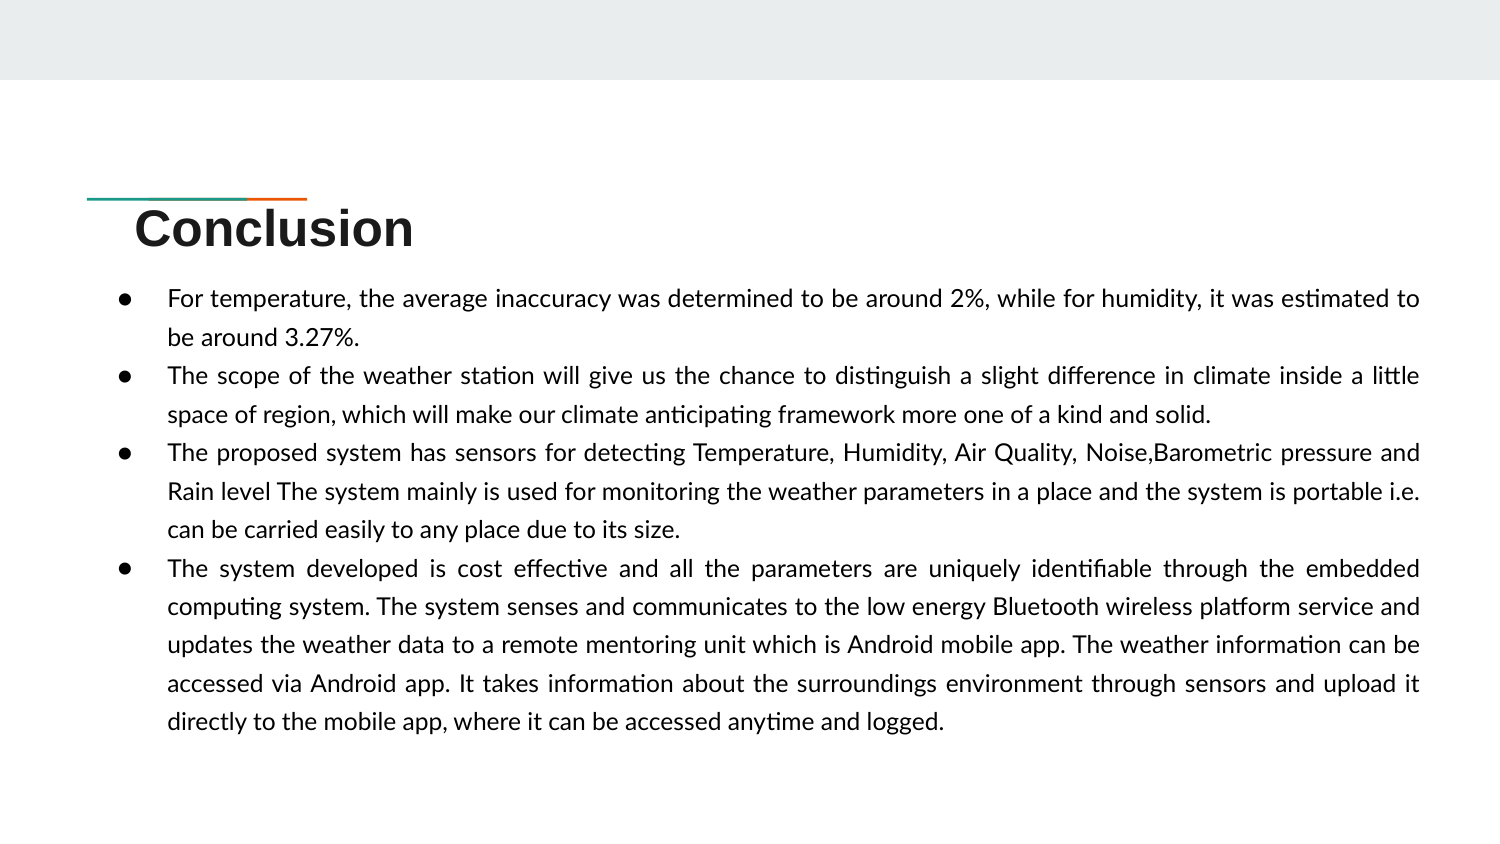

# Conclusion
For temperature, the average inaccuracy was determined to be around 2%, while for humidity, it was estimated to be around 3.27%.
The scope of the weather station will give us the chance to distinguish a slight difference in climate inside a little space of region, which will make our climate anticipating framework more one of a kind and solid.
The proposed system has sensors for detecting Temperature, Humidity, Air Quality, Noise,Barometric pressure and Rain level The system mainly is used for monitoring the weather parameters in a place and the system is portable i.e. can be carried easily to any place due to its size.
The system developed is cost effective and all the parameters are uniquely identifiable through the embedded computing system. The system senses and communicates to the low energy Bluetooth wireless platform service and updates the weather data to a remote mentoring unit which is Android mobile app. The weather information can be accessed via Android app. It takes information about the surroundings environment through sensors and upload it directly to the mobile app, where it can be accessed anytime and logged.